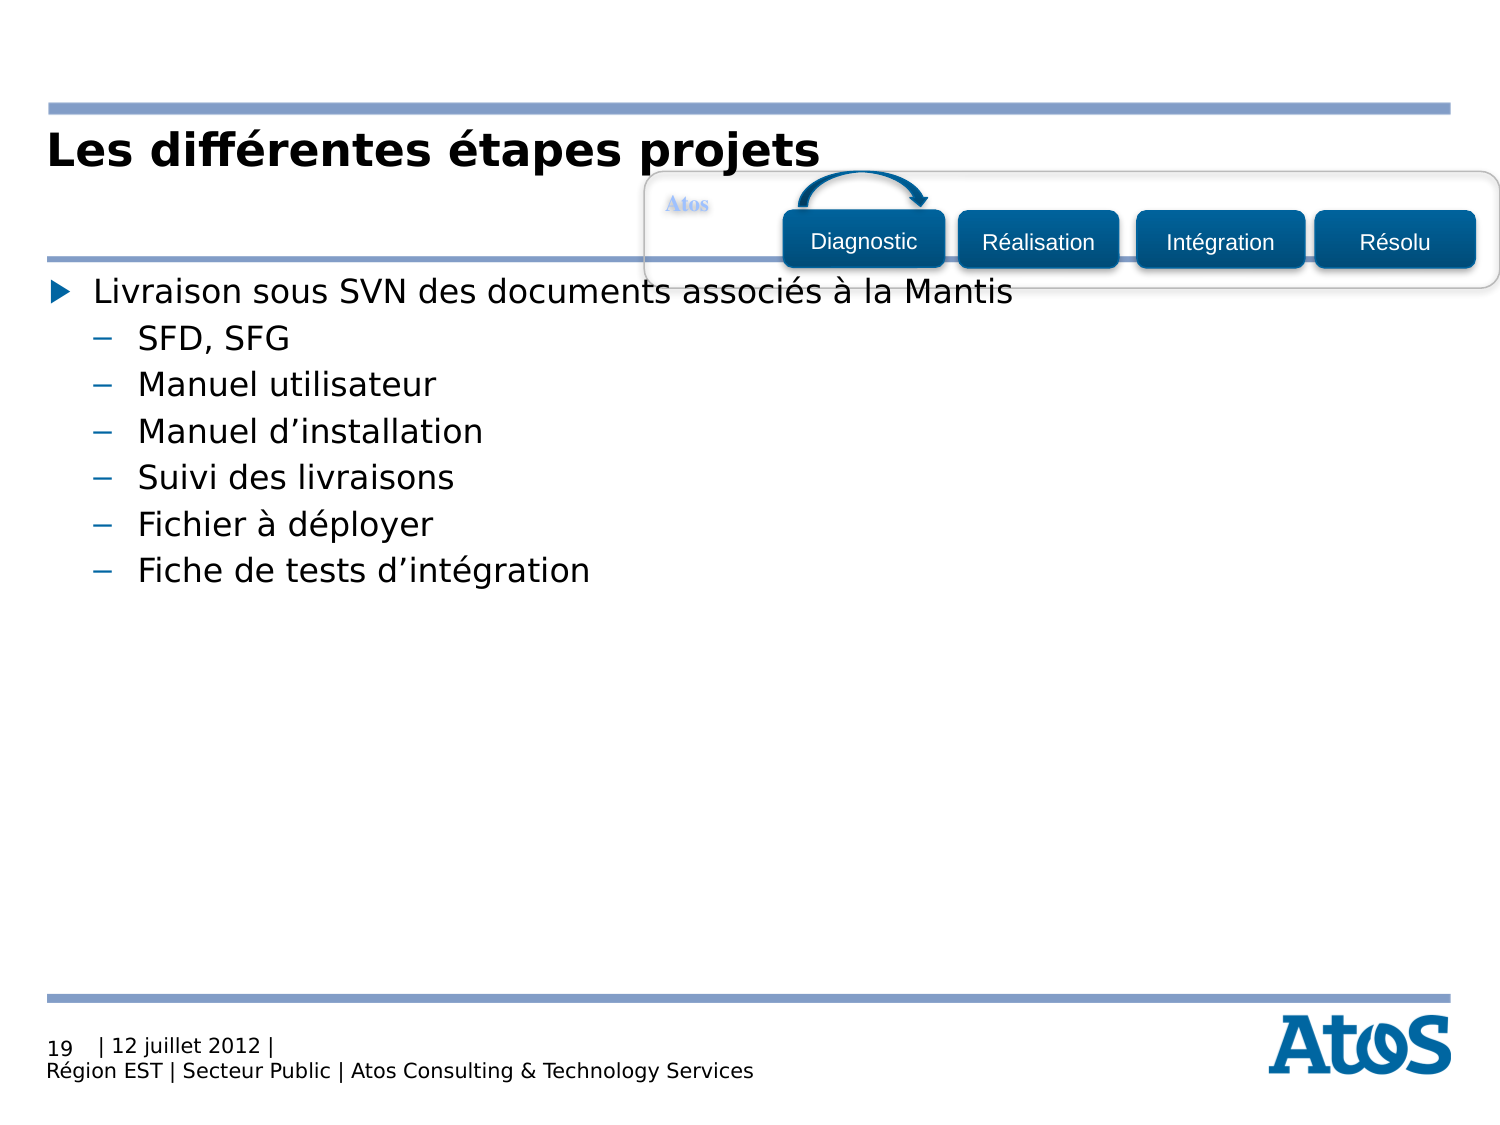

# Les différentes étapes projets
Livraison sous SVN des documents associés à la Mantis
SFD, SFG
Manuel utilisateur
Manuel d’installation
Suivi des livraisons
Fichier à déployer
Fiche de tests d’intégration

19